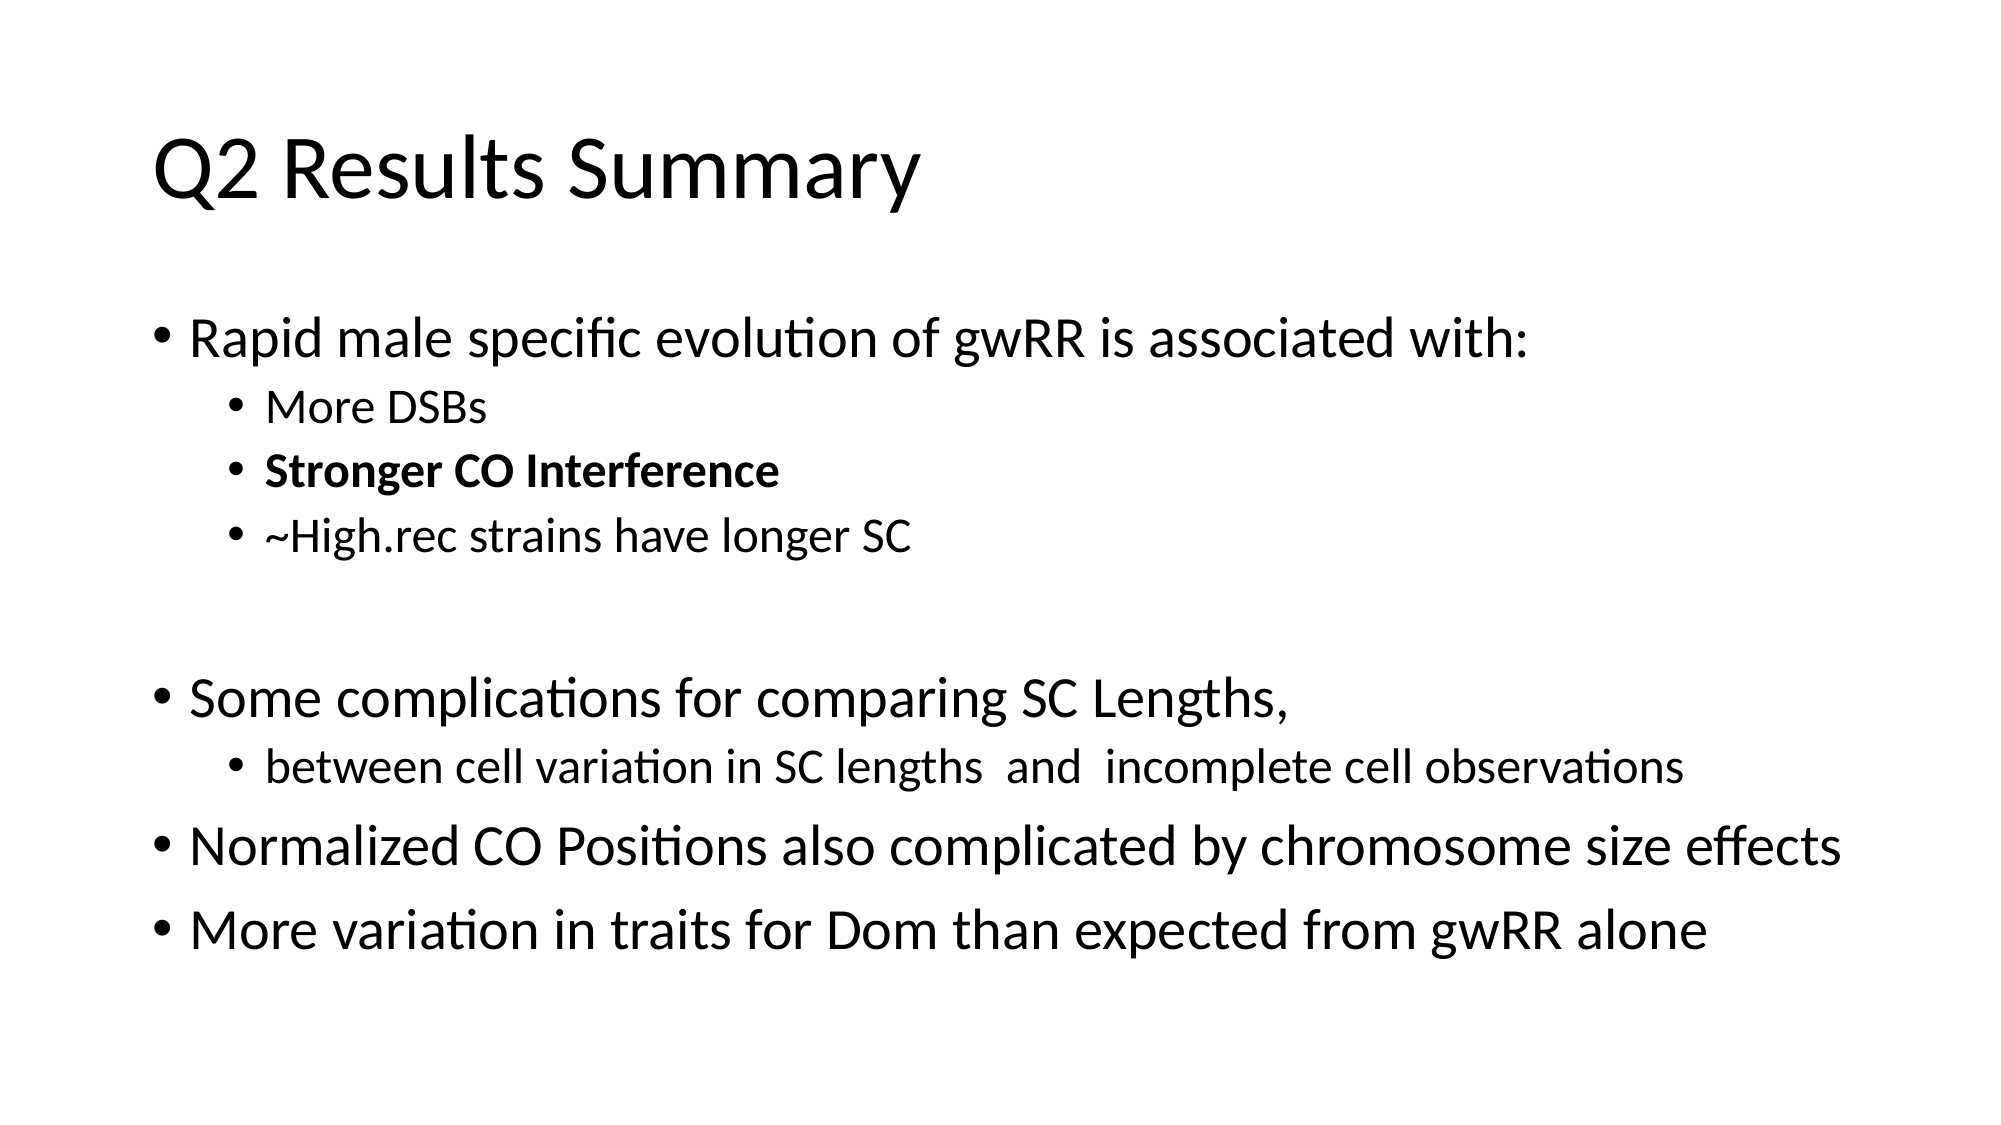

# Q2 Results Summary
Rapid male specific evolution of gwRR is associated with:
More DSBs
Stronger CO Interference
~High.rec strains have longer SC

Some complications for comparing SC Lengths,
between cell variation in SC lengths  and  incomplete cell observations
Normalized CO Positions also complicated by chromosome size effects
More variation in traits for Dom than expected from gwRR alone